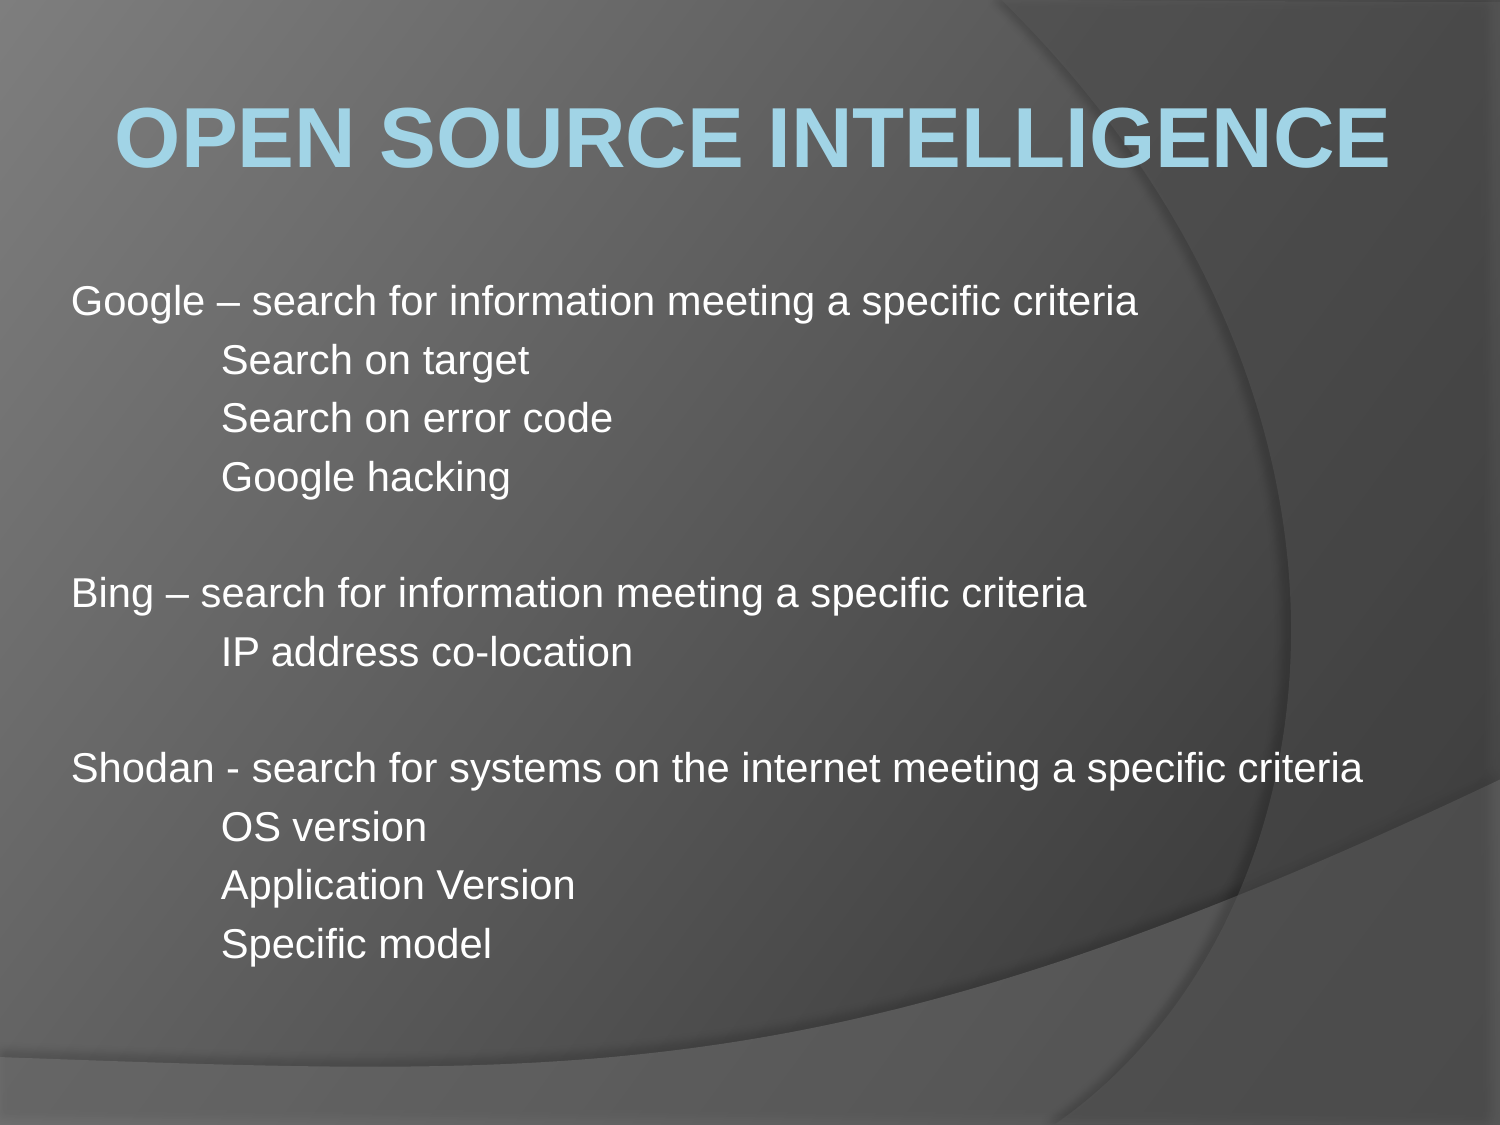

# Open Source Intelligence
Google – search for information meeting a specific criteria
	Search on target
	Search on error code
	Google hacking

Bing – search for information meeting a specific criteria
	IP address co-location

Shodan - search for systems on the internet meeting a specific criteria
	OS version
	Application Version
	Specific model